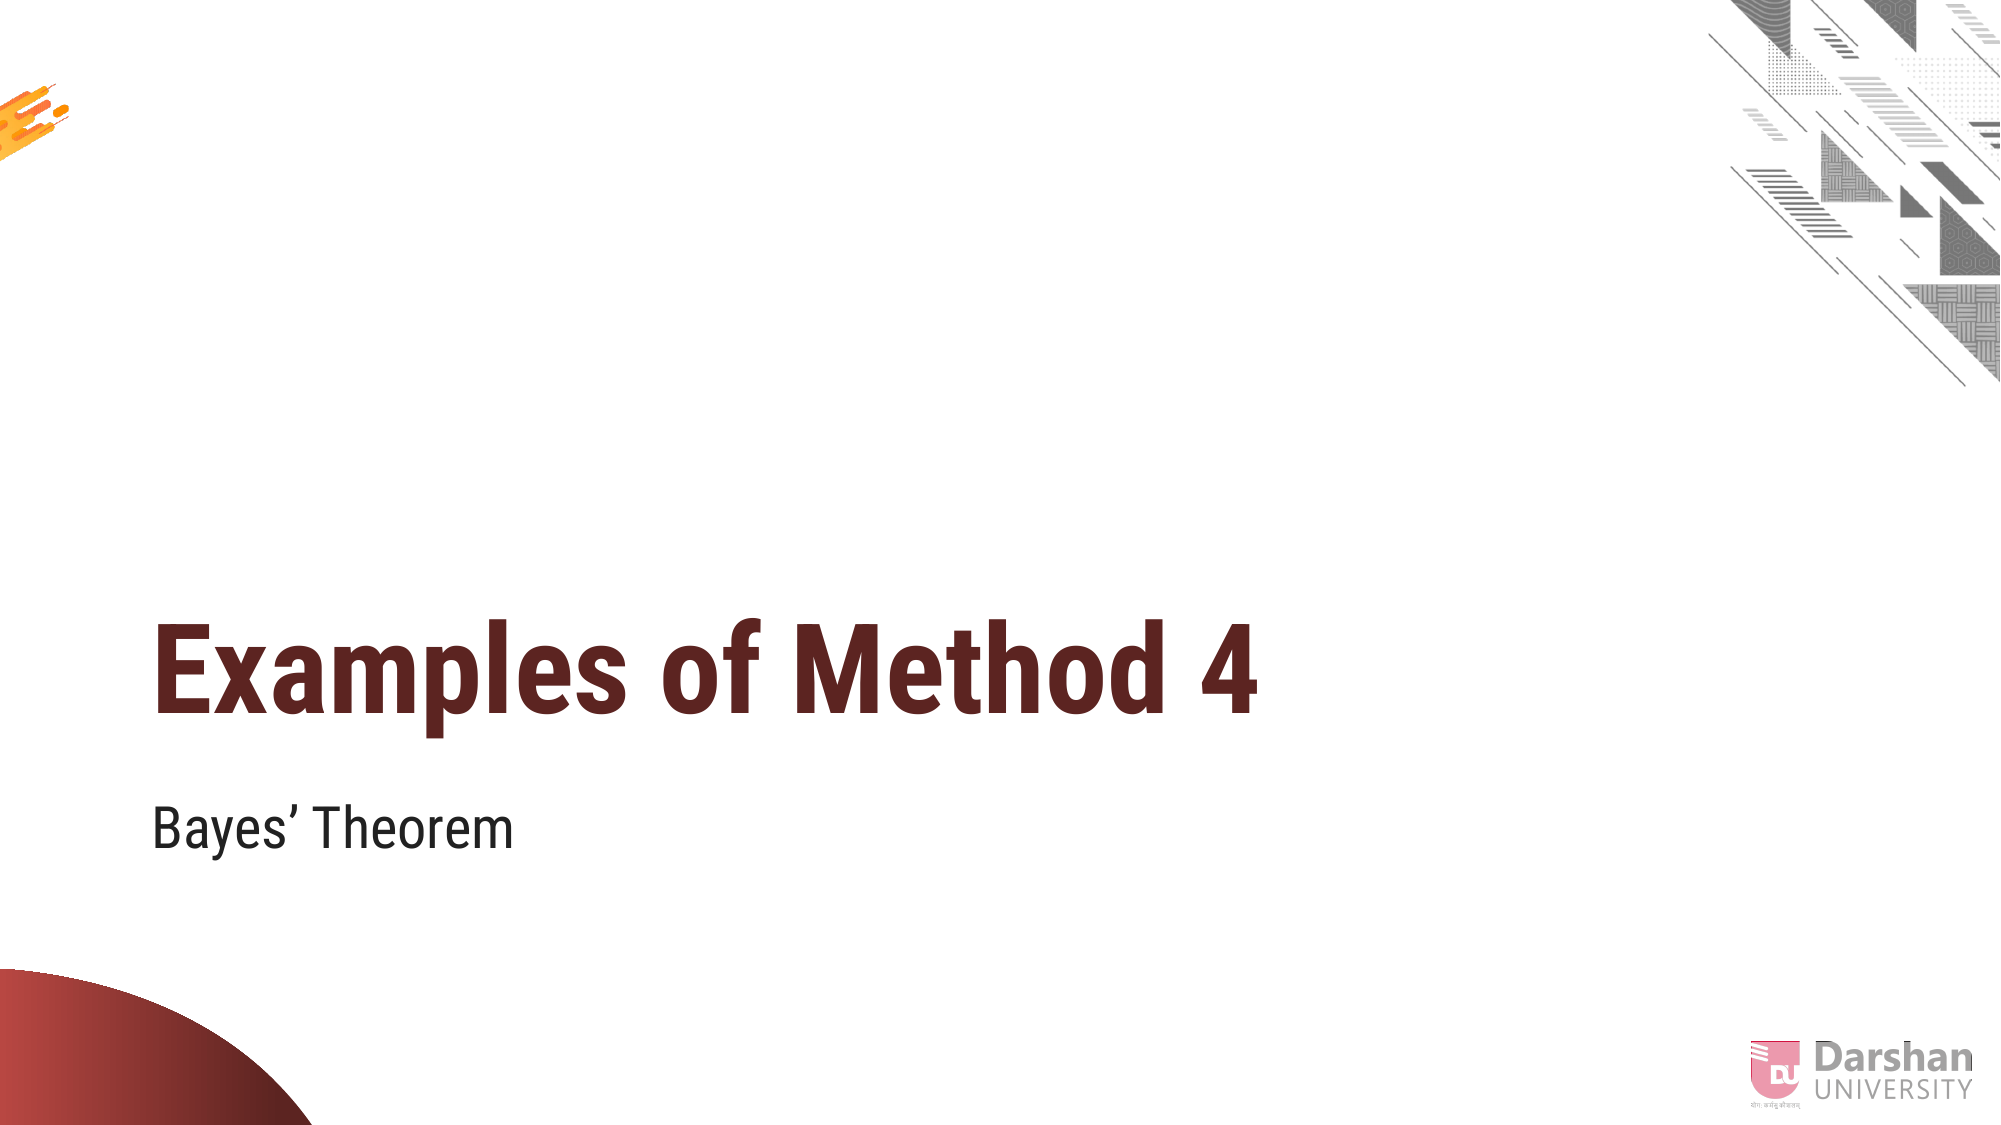

# Examples of Method 4
Bayes’ Theorem